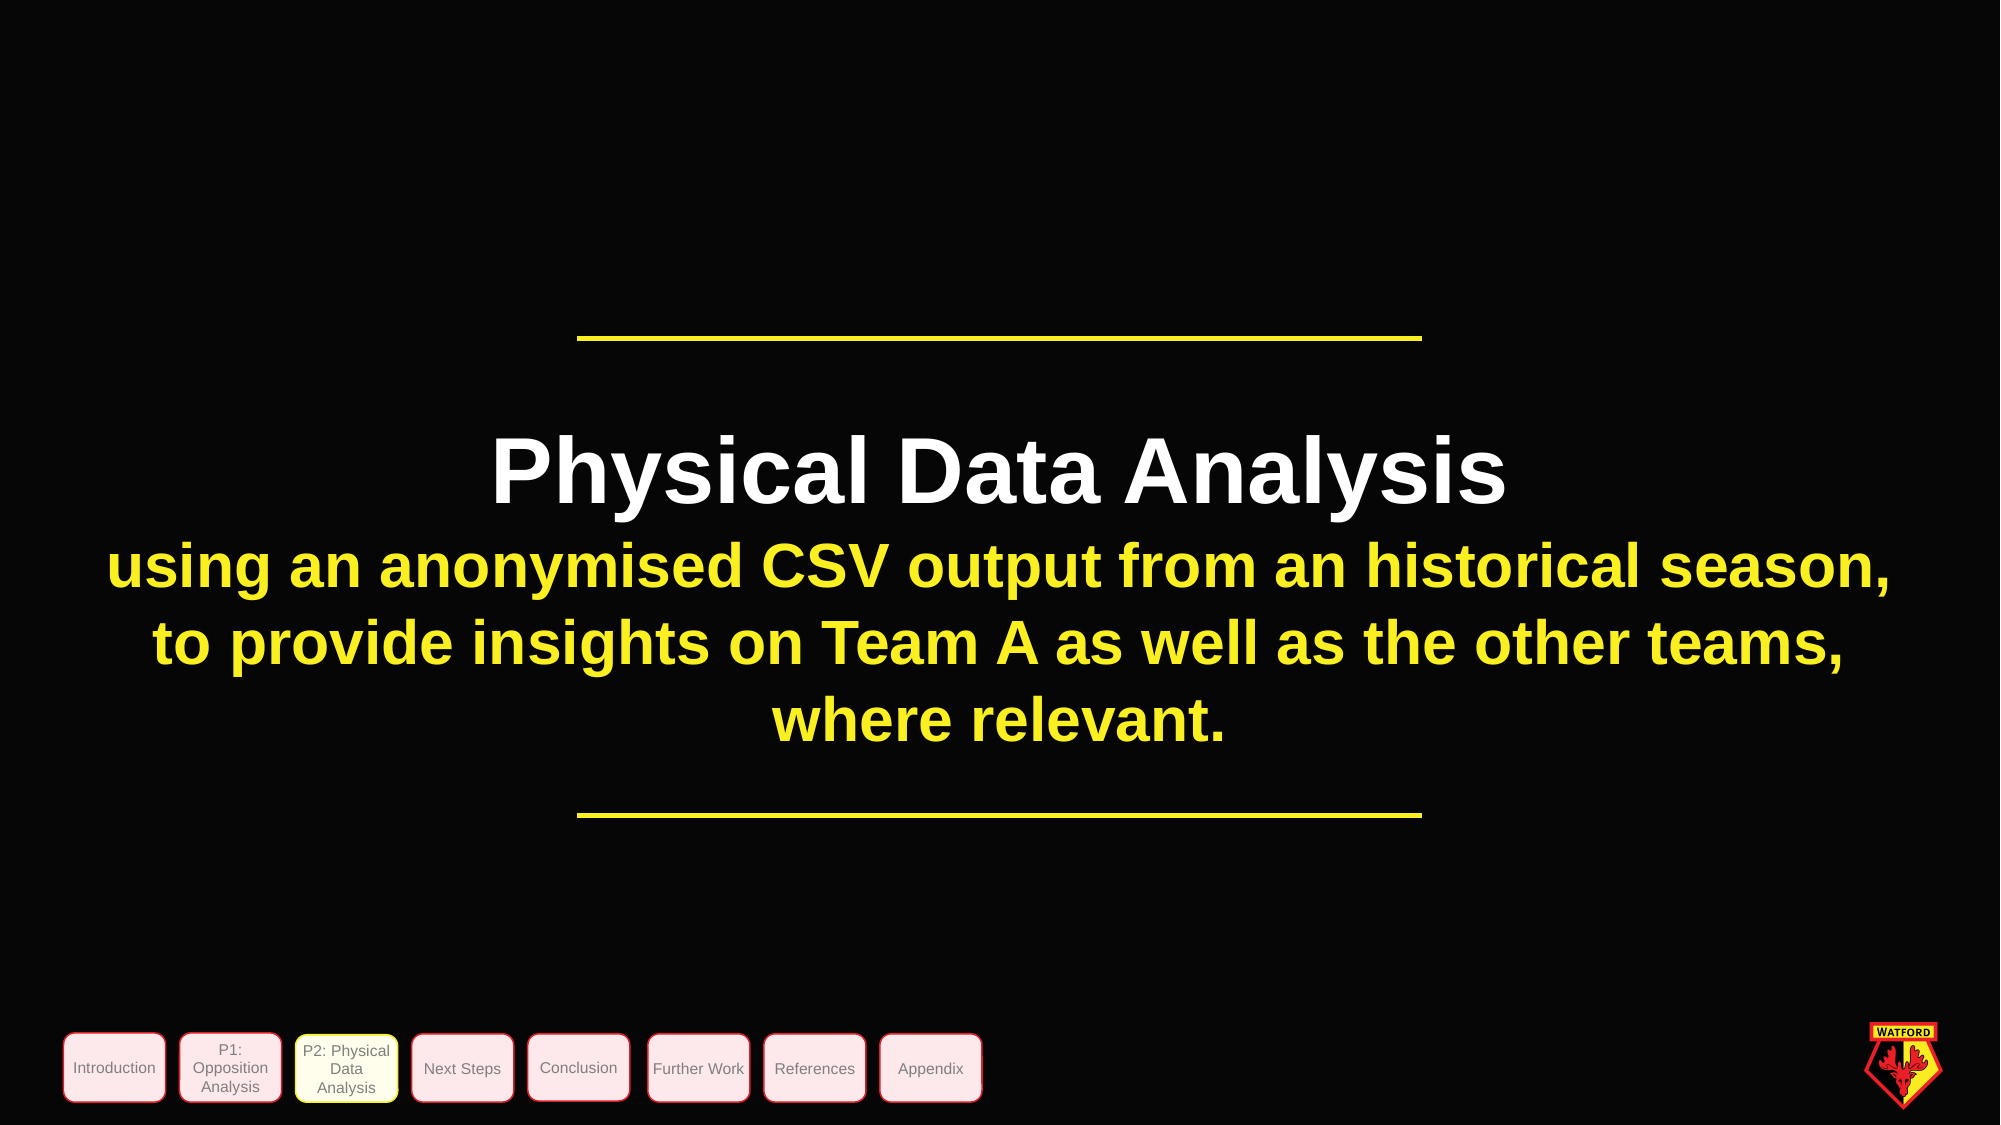

Physical Data Analysis
using an anonymised CSV output from an historical season, to provide insights on Team A as well as the other teams, where relevant.
Introduction
P1: Opposition Analysis
Next Steps
Conclusion
Further Work
References
Appendix
P2: Physical Data Analysis